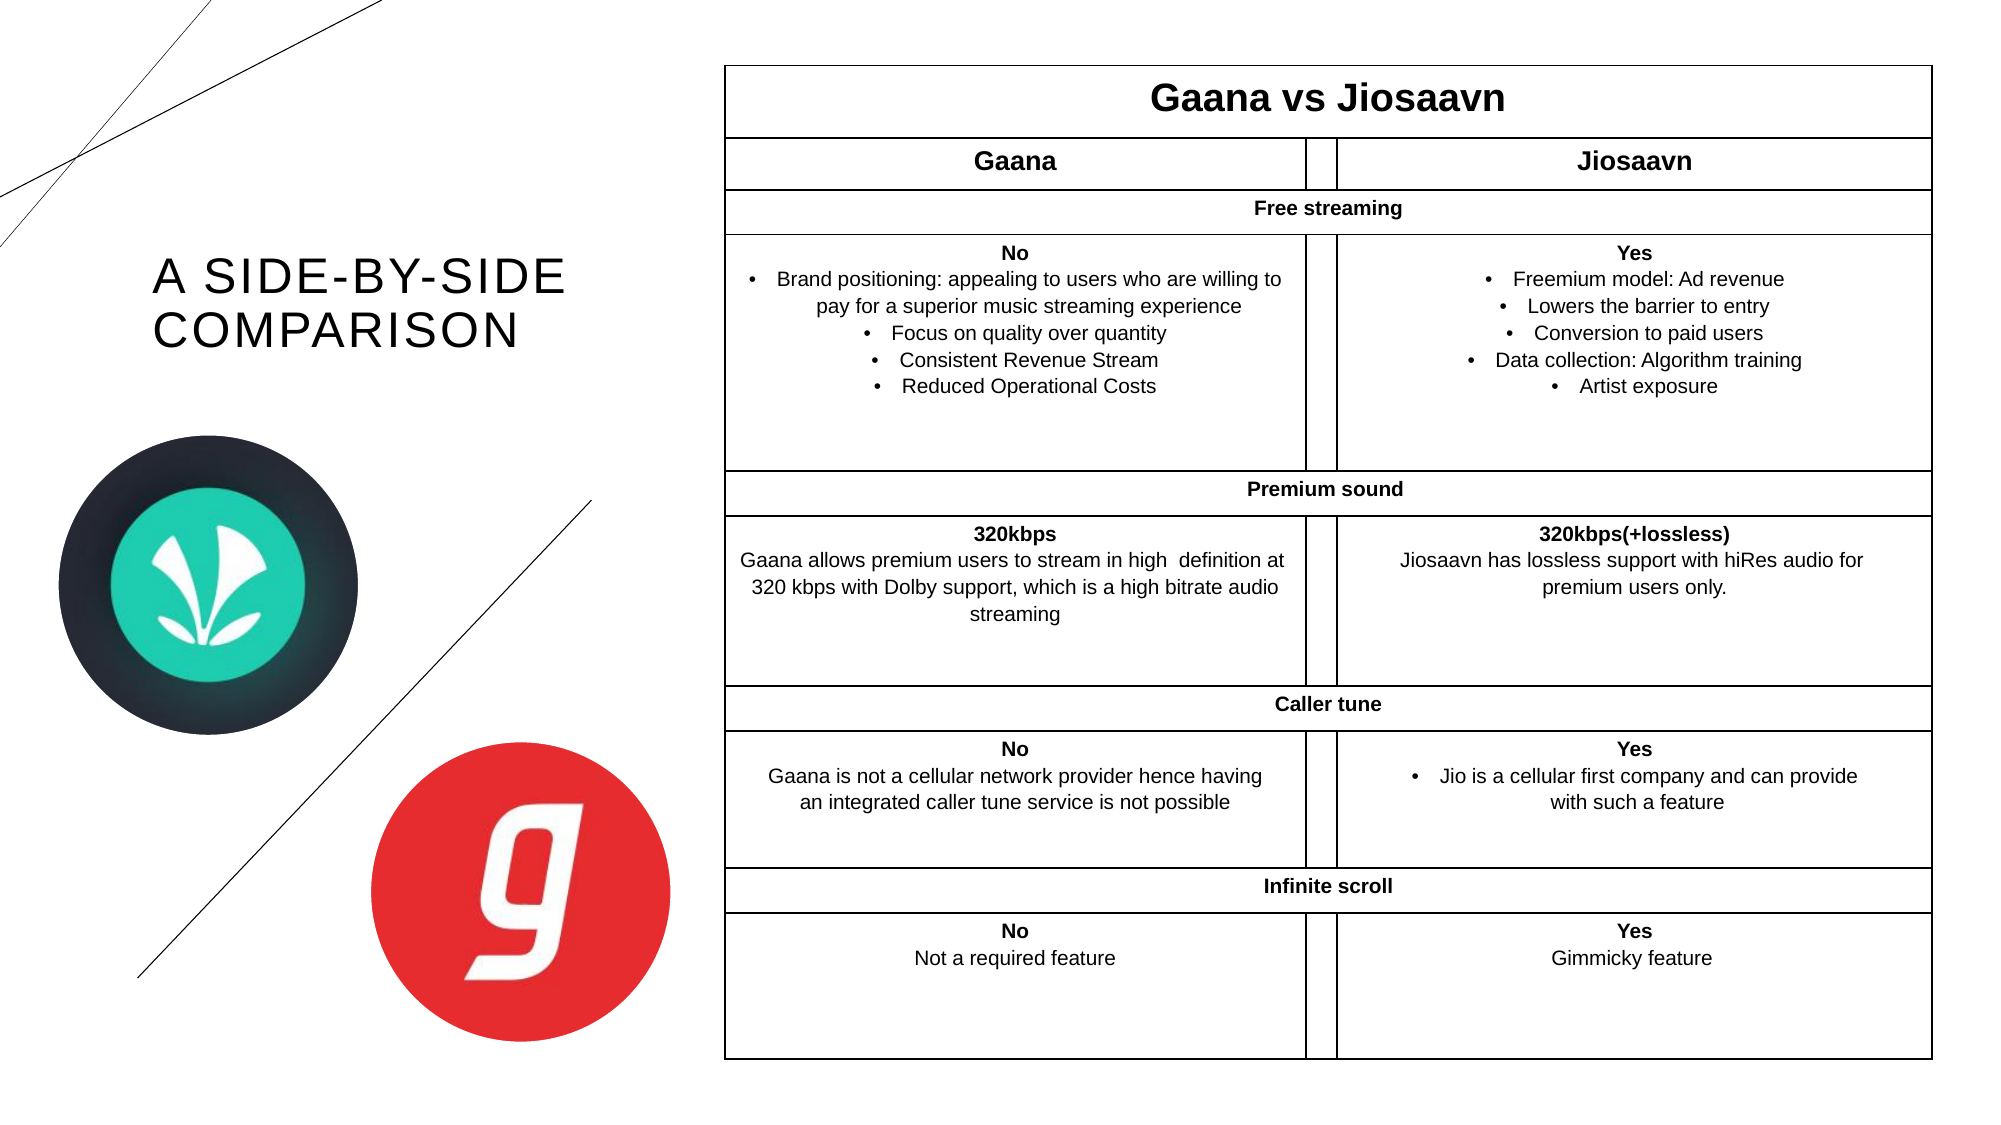

| Gaana vs Jiosaavn |  |  |
| --- | --- | --- |
| Gaana |  | Jiosaavn |
| Free streaming |  |  |
| No Brand positioning: appealing to users who are willing to pay for a superior music streaming experience Focus on quality over quantity Consistent Revenue Stream Reduced Operational Costs |  | Yes Freemium model: Ad revenue Lowers the barrier to entry Conversion to paid users Data collection: Algorithm training Artist exposure |
| Premium sound |  |  |
| 320kbps Gaana allows premium users to stream in high definition at 320 kbps with Dolby support, which is a high bitrate audio streaming |  | 320kbps(+lossless) Jiosaavn has lossless support with hiRes audio for premium users only. |
| Caller tune |  |  |
| No Gaana is not a cellular network provider hence having an integrated caller tune service is not possible |  | Yes Jio is a cellular first company and can provide with such a feature |
| Infinite scroll |  |  |
| No Not a required feature |  | Yes Gimmicky feature |
# A Side-By-Side Comparison